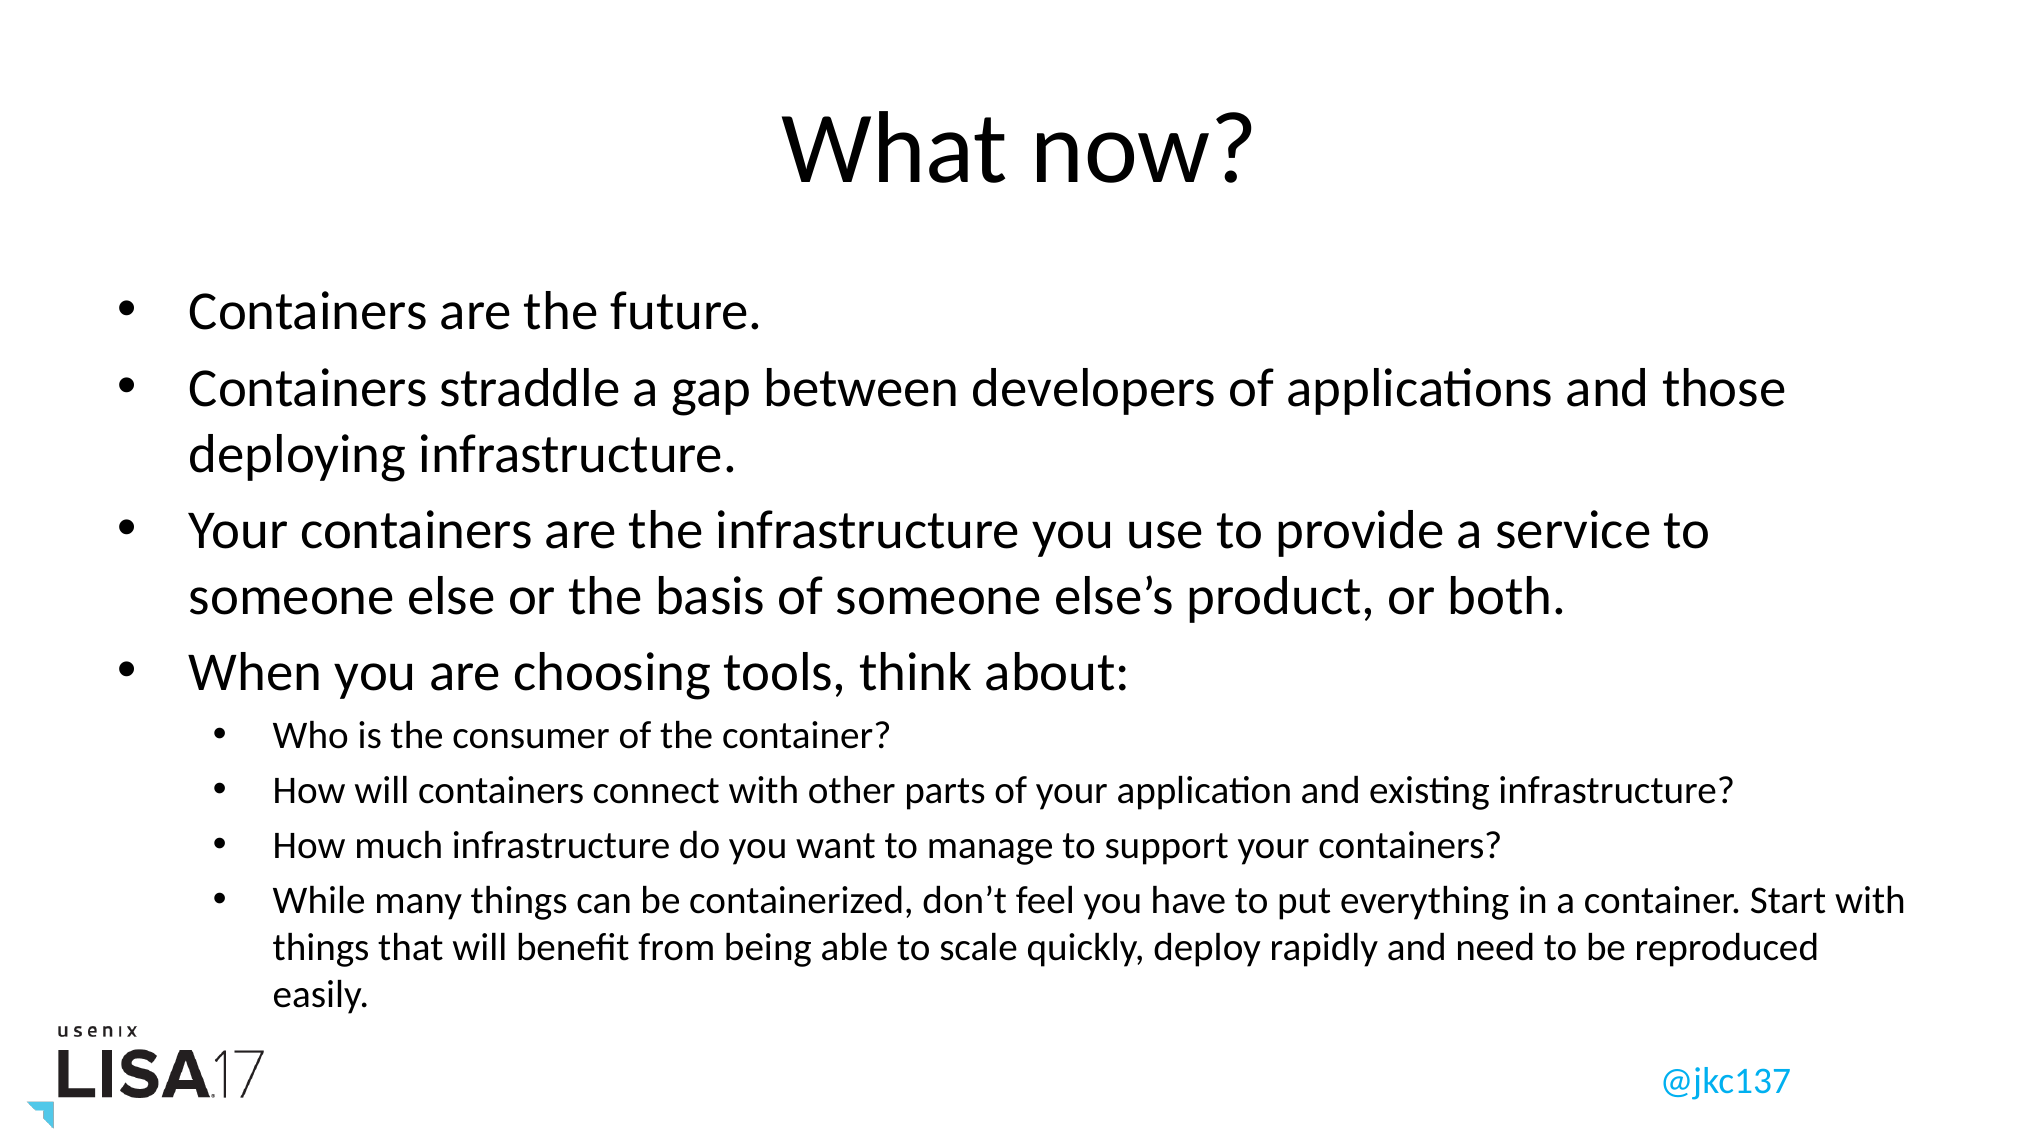

# What now?
Containers are the future.
Containers straddle a gap between developers of applications and those deploying infrastructure.
Your containers are the infrastructure you use to provide a service to someone else or the basis of someone else’s product, or both.
When you are choosing tools, think about:
Who is the consumer of the container?
How will containers connect with other parts of your application and existing infrastructure?
How much infrastructure do you want to manage to support your containers?
While many things can be containerized, don’t feel you have to put everything in a container. Start with things that will benefit from being able to scale quickly, deploy rapidly and need to be reproduced easily.